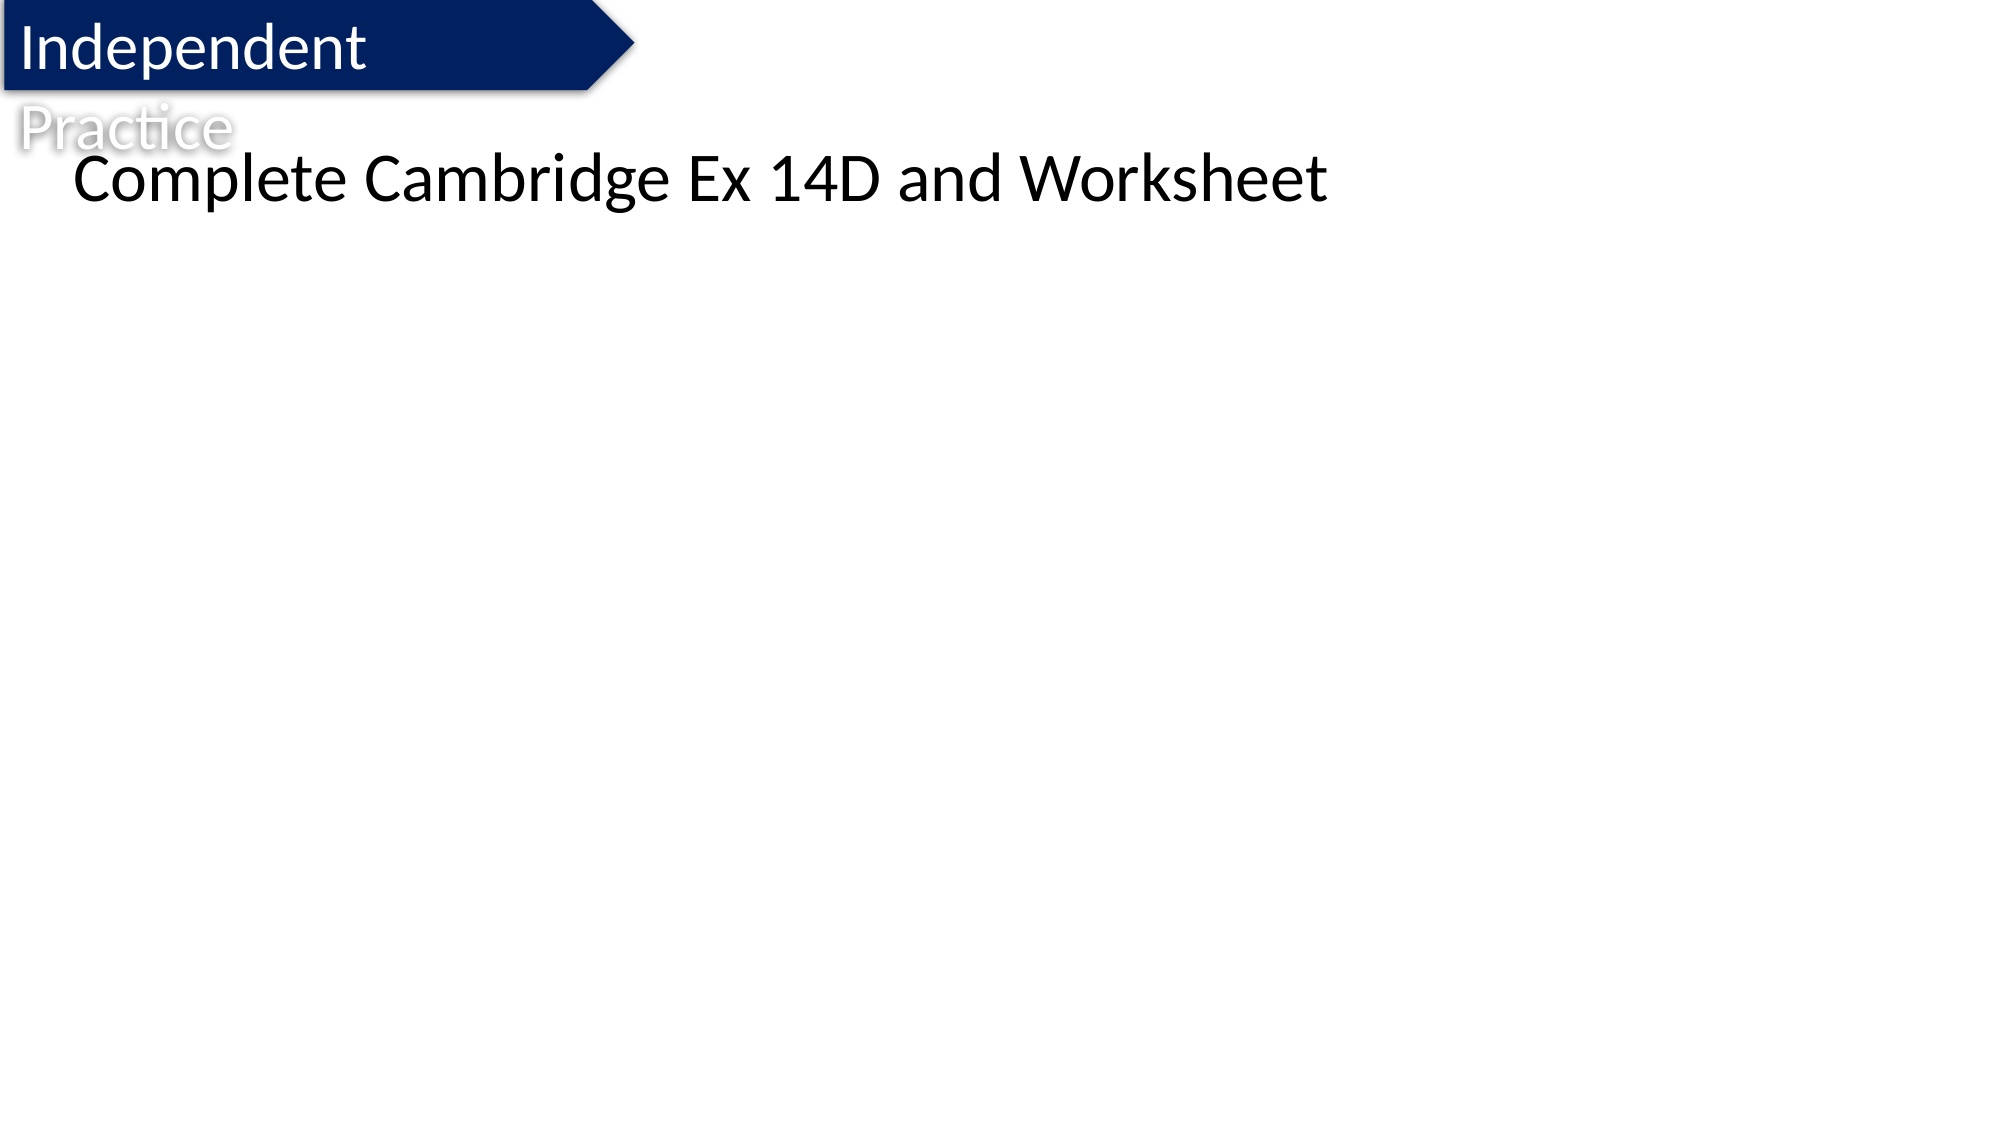

Independent Practice
Complete Cambridge Ex 14D and Worksheet